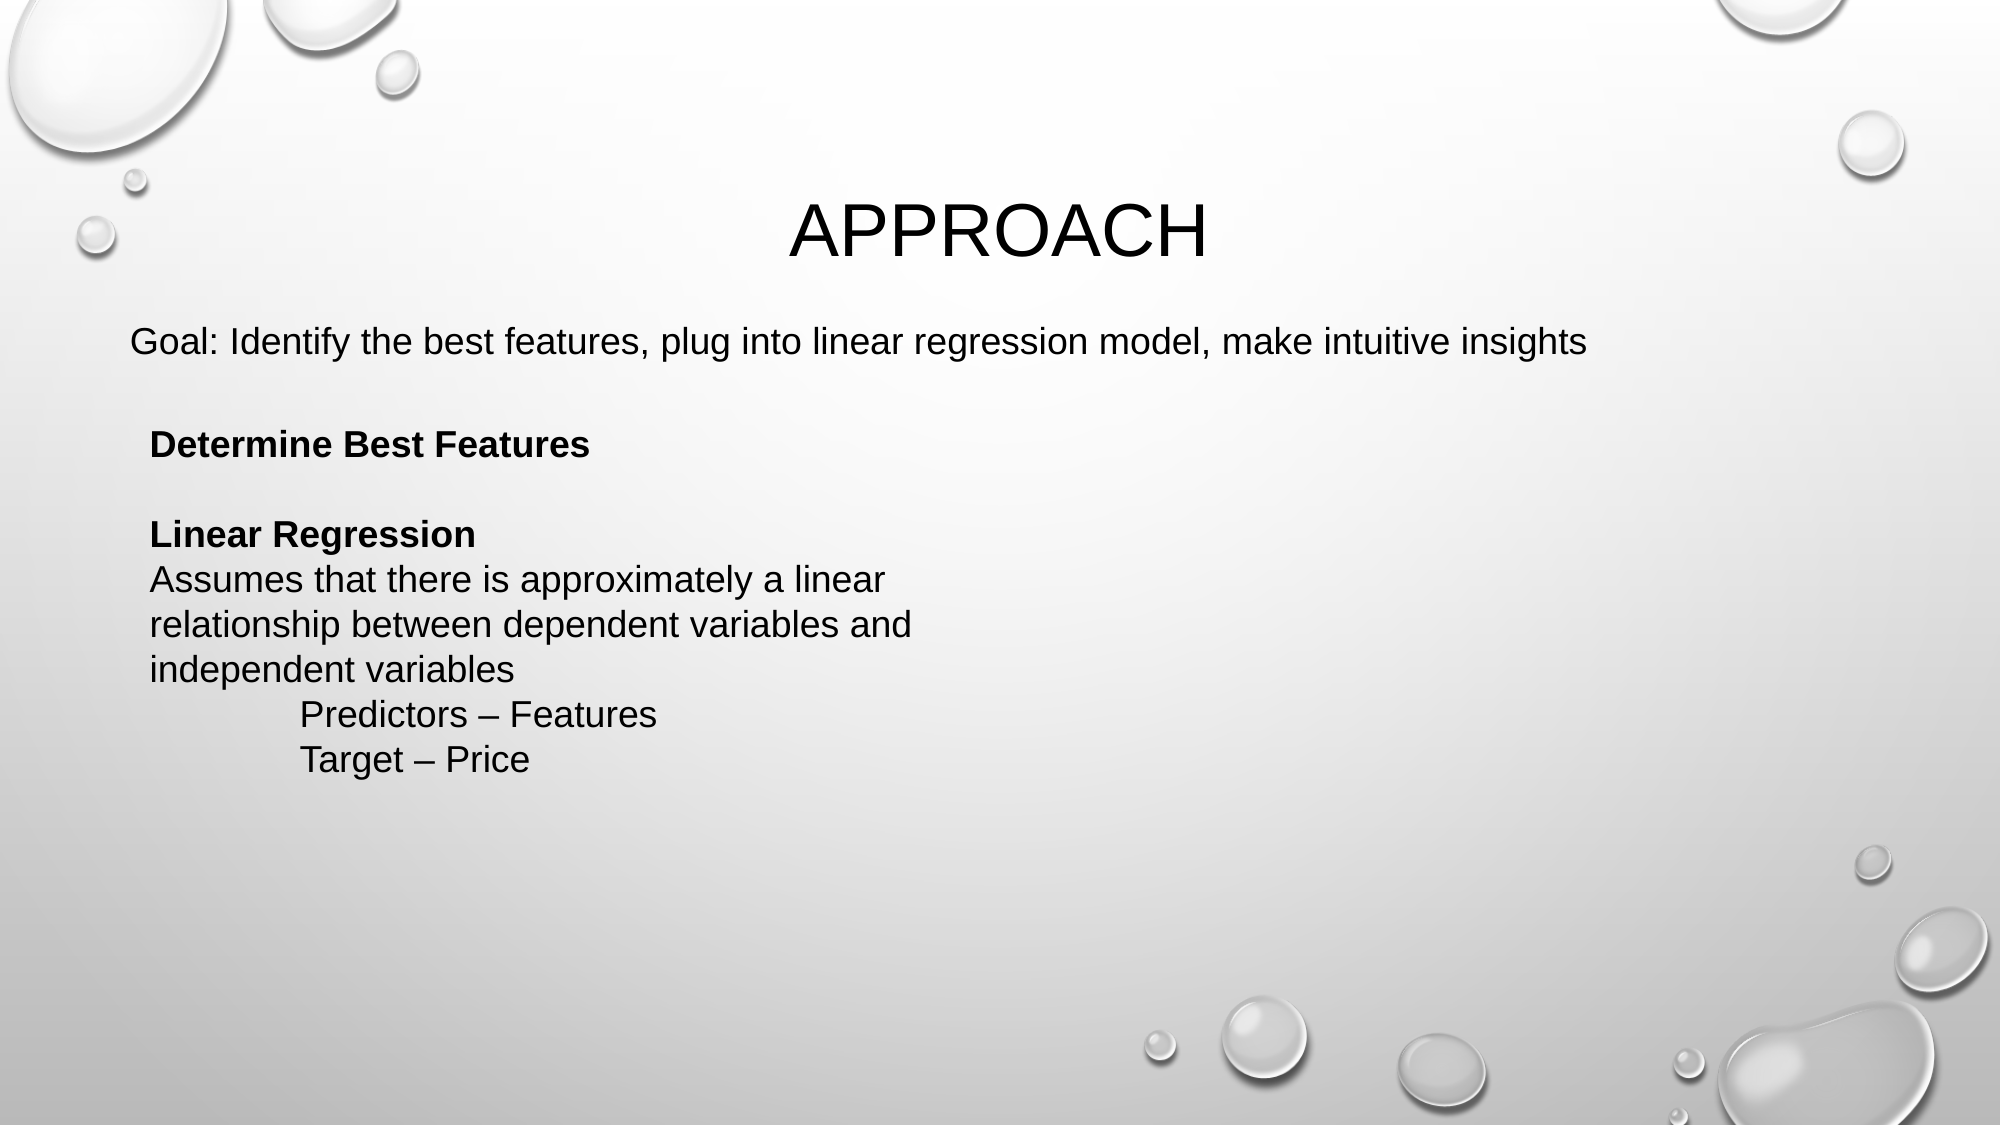

# Approach
Goal: Identify the best features, plug into linear regression model, make intuitive insights

Determine Best Features

Linear Regression
Assumes that there is approximately a linear relationship between dependent variables and independent variables
	Predictors – Features
	Target – Price